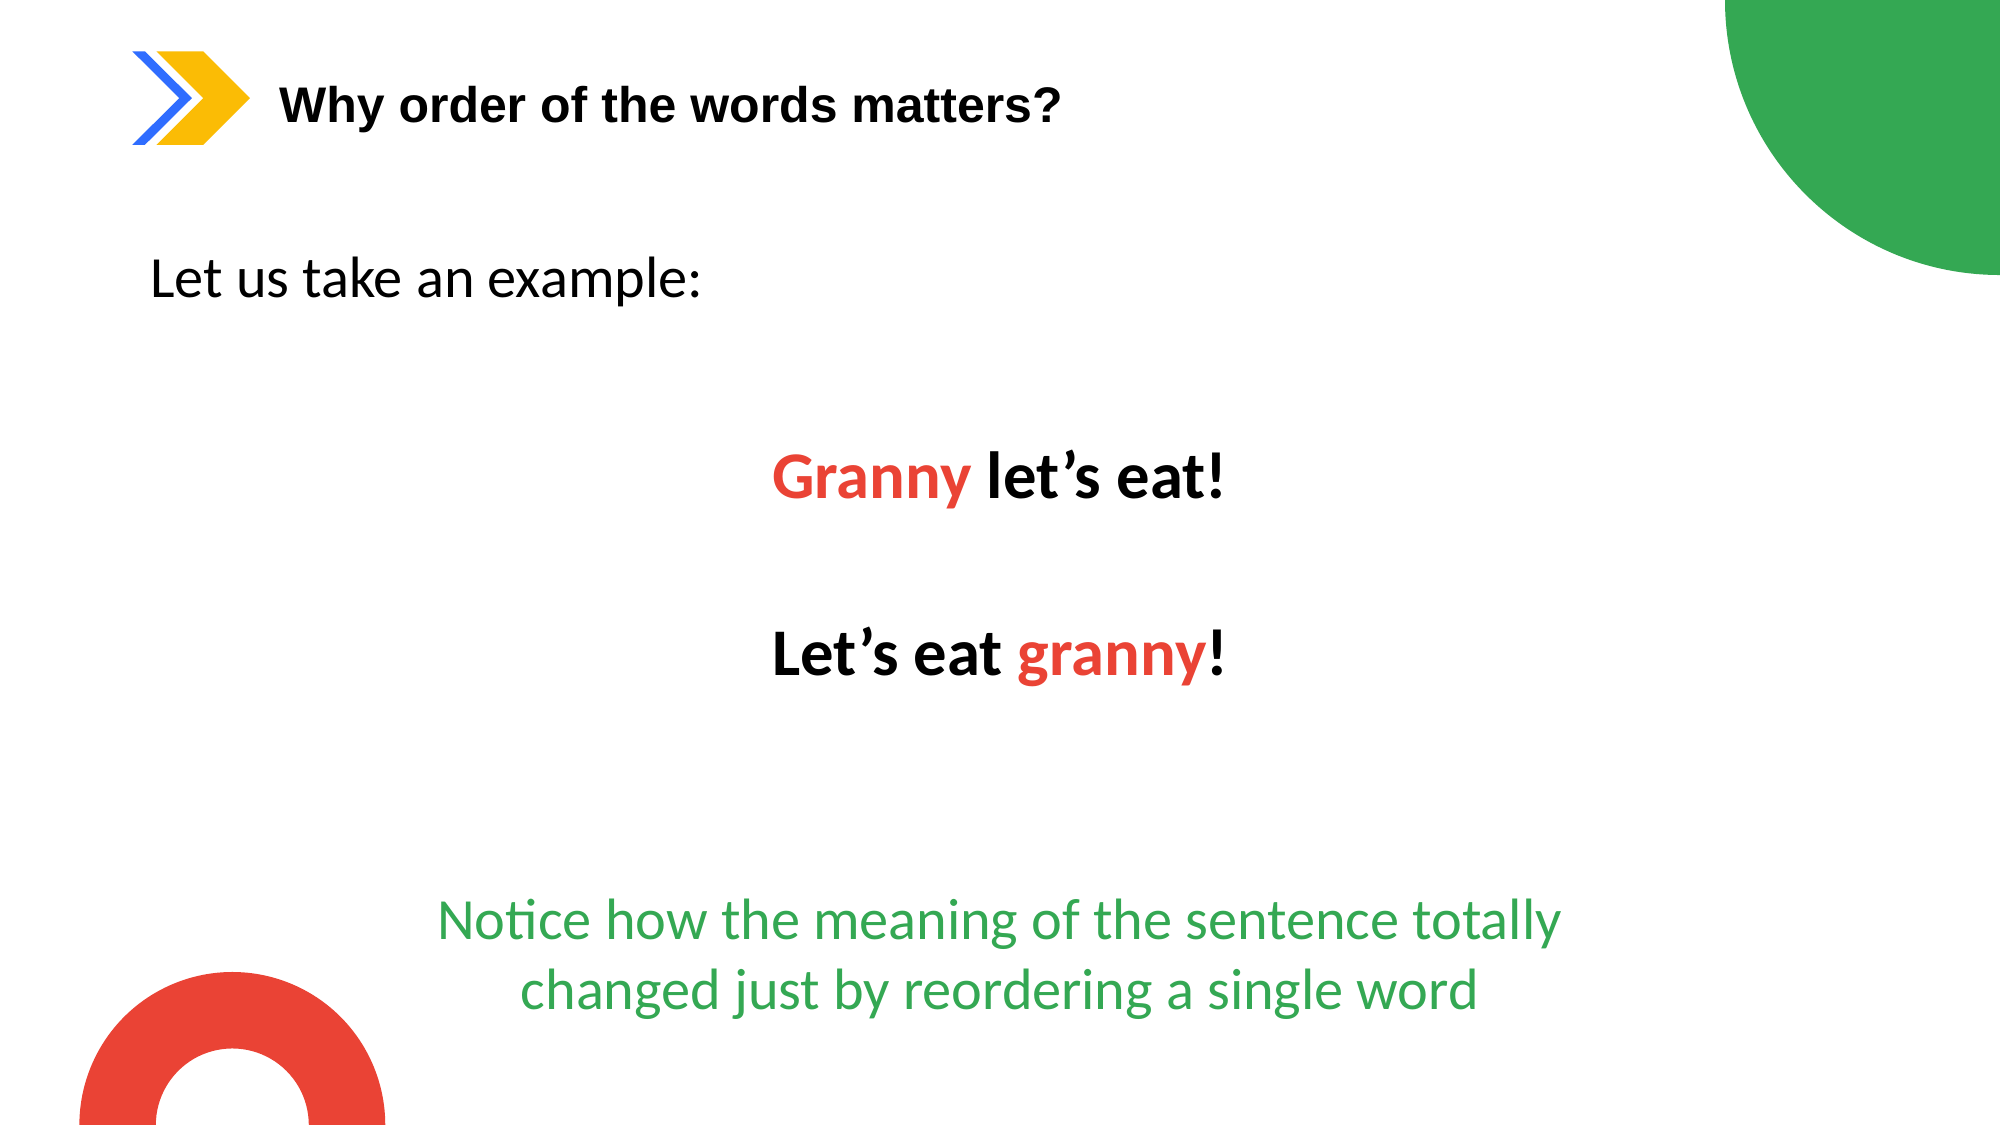

Why order of the words matters?
Let us take an example:
Granny let’s eat!
Let’s eat granny!
Notice how the meaning of the sentence totally changed just by reordering a single word